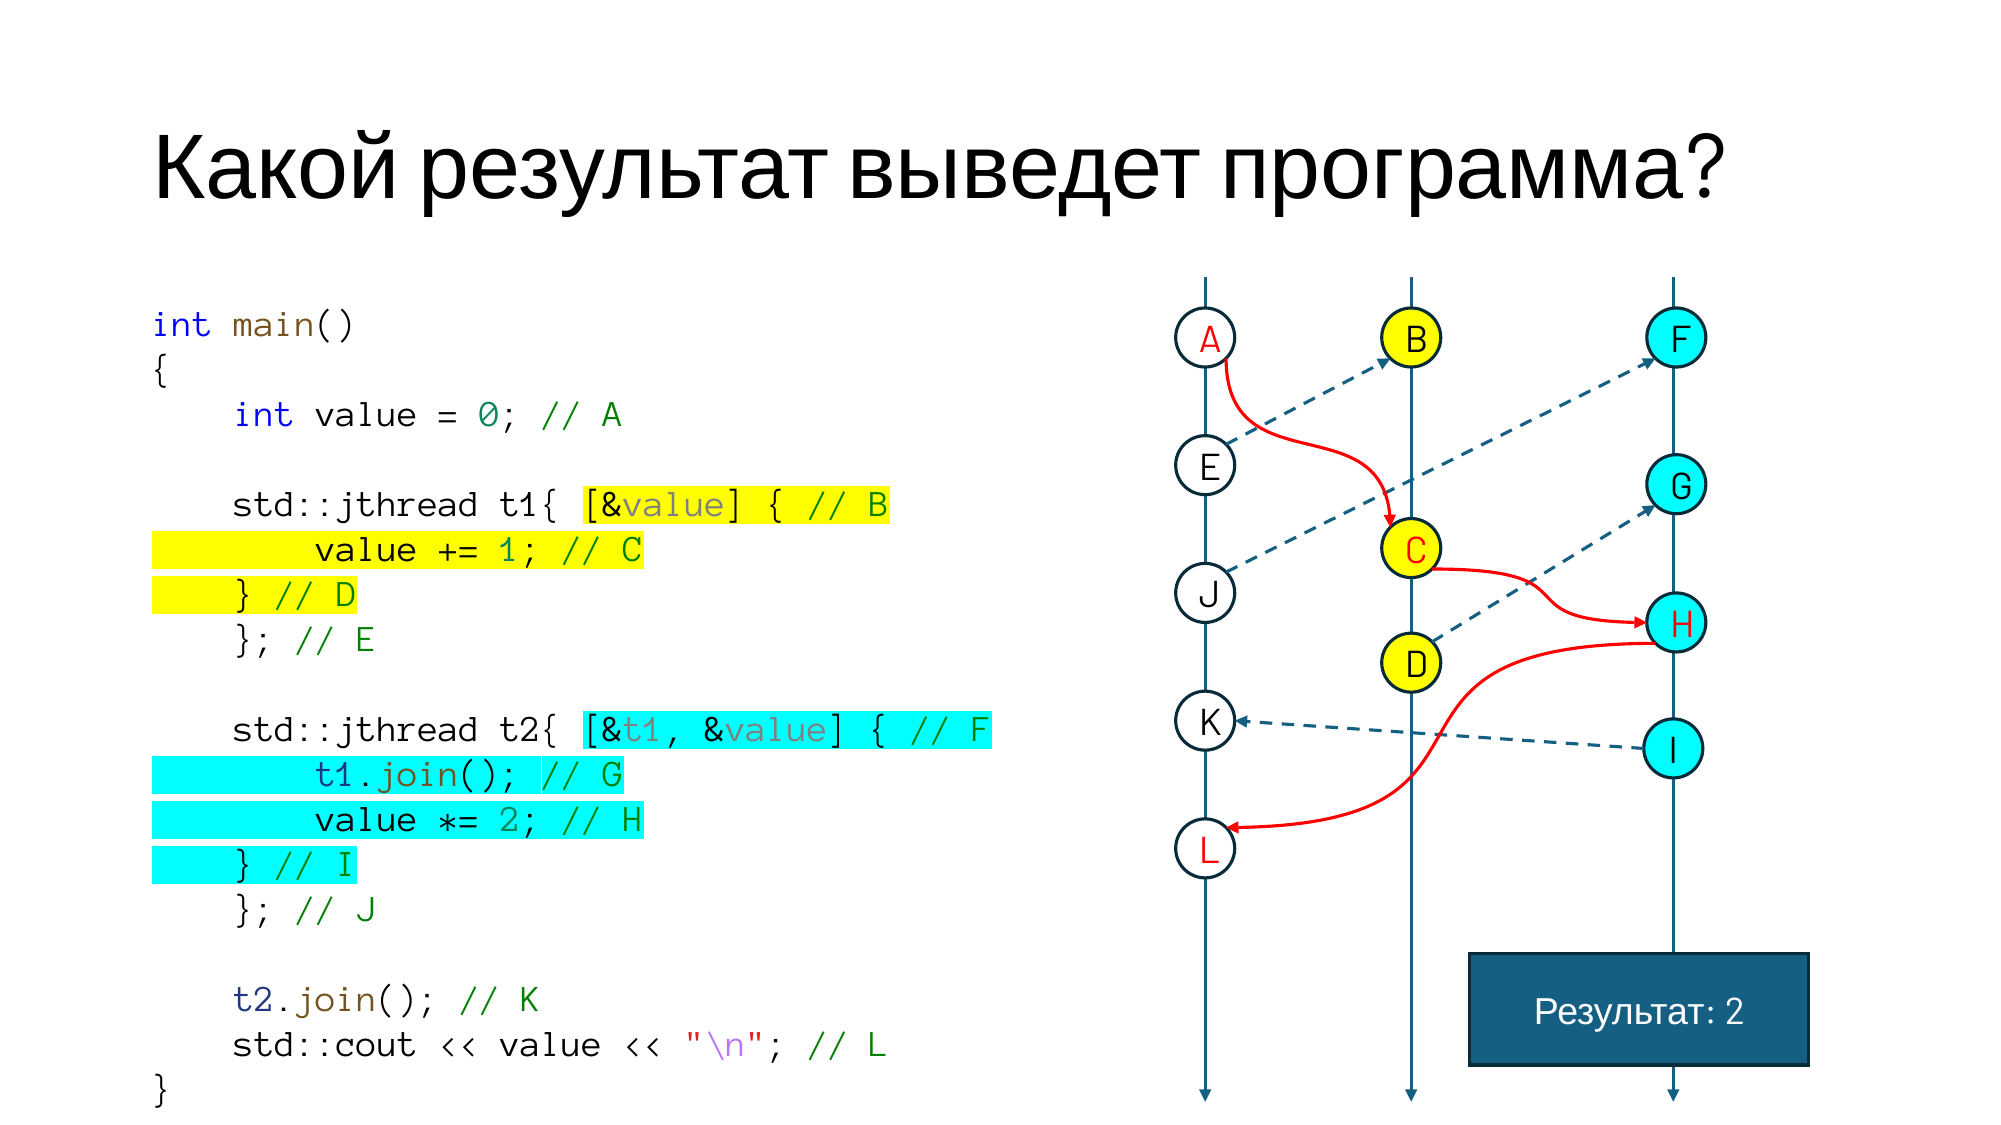

# Какой результат выведет программа?
int main()
{
    int value = 0; // A
    std::jthread t1{ [&value] { // B
        value += 1; // C
    } // D
    }; // E

    std::jthread t2{ [&t1, &value] { // F
        t1.join(); // G
        value *= 2; // H
    } // I
    }; // J

    t2.join(); // K
    std::cout << value << "\n"; // L
}
A
B
F
E
G
C
J
H
D
K
I
L
Результат: 2